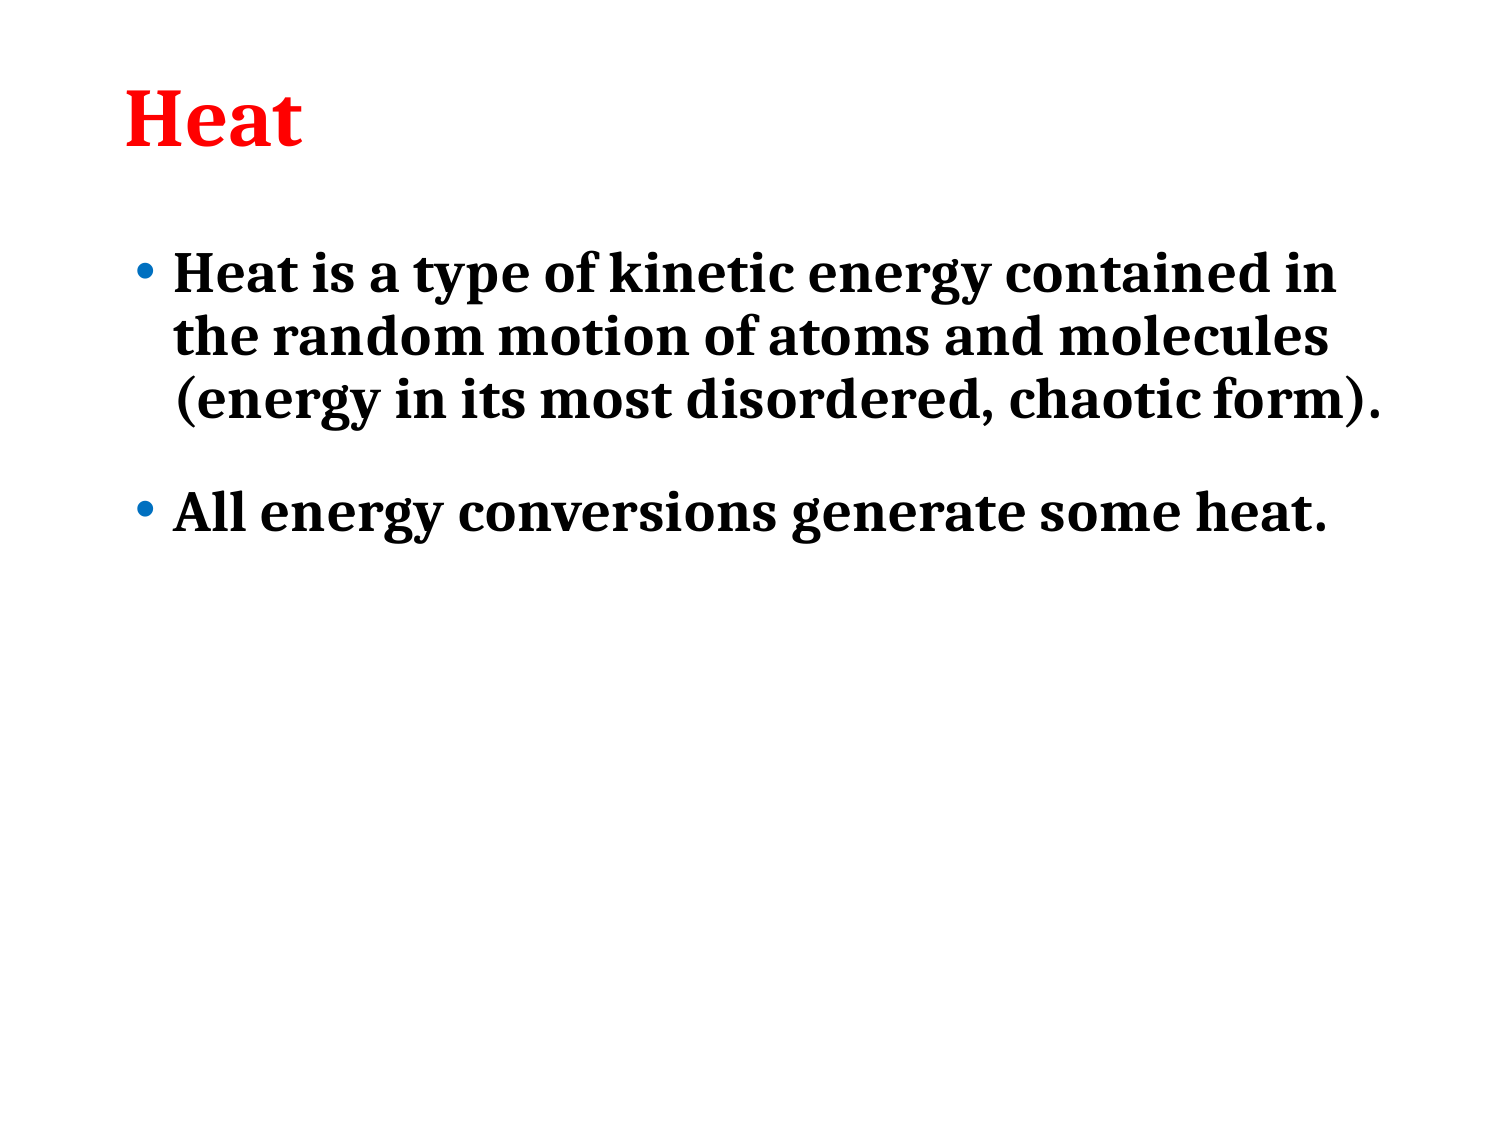

# Heat
Heat is a type of kinetic energy contained in the random motion of atoms and molecules (energy in its most disordered, chaotic form).
All energy conversions generate some heat.